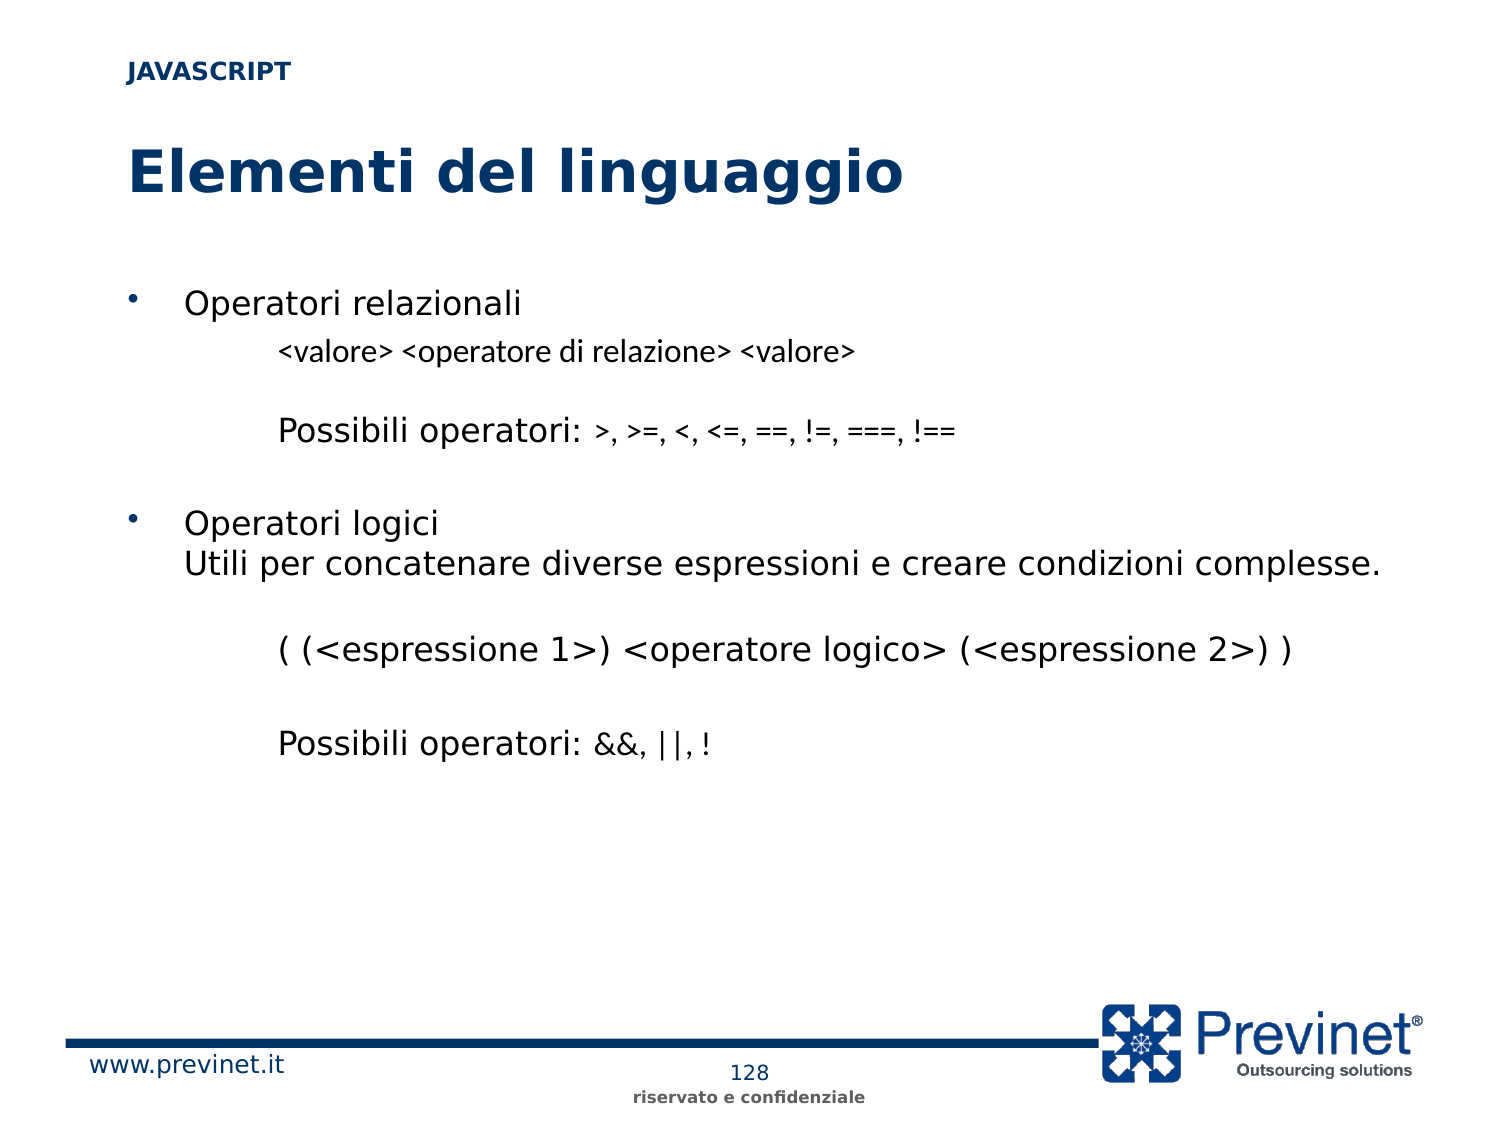

JavaScript
# Elementi del linguaggio
Operatori relazionali
	<valore> <operatore di relazione> <valore>
	Possibili operatori: >, >=, <, <=, ==, !=, ===, !==

Operatori logici
Utili per concatenare diverse espressioni e creare condizioni complesse.
	( (<espressione 1>) <operatore logico> (<espressione 2>) )

	Possibili operatori: &&, ||, !